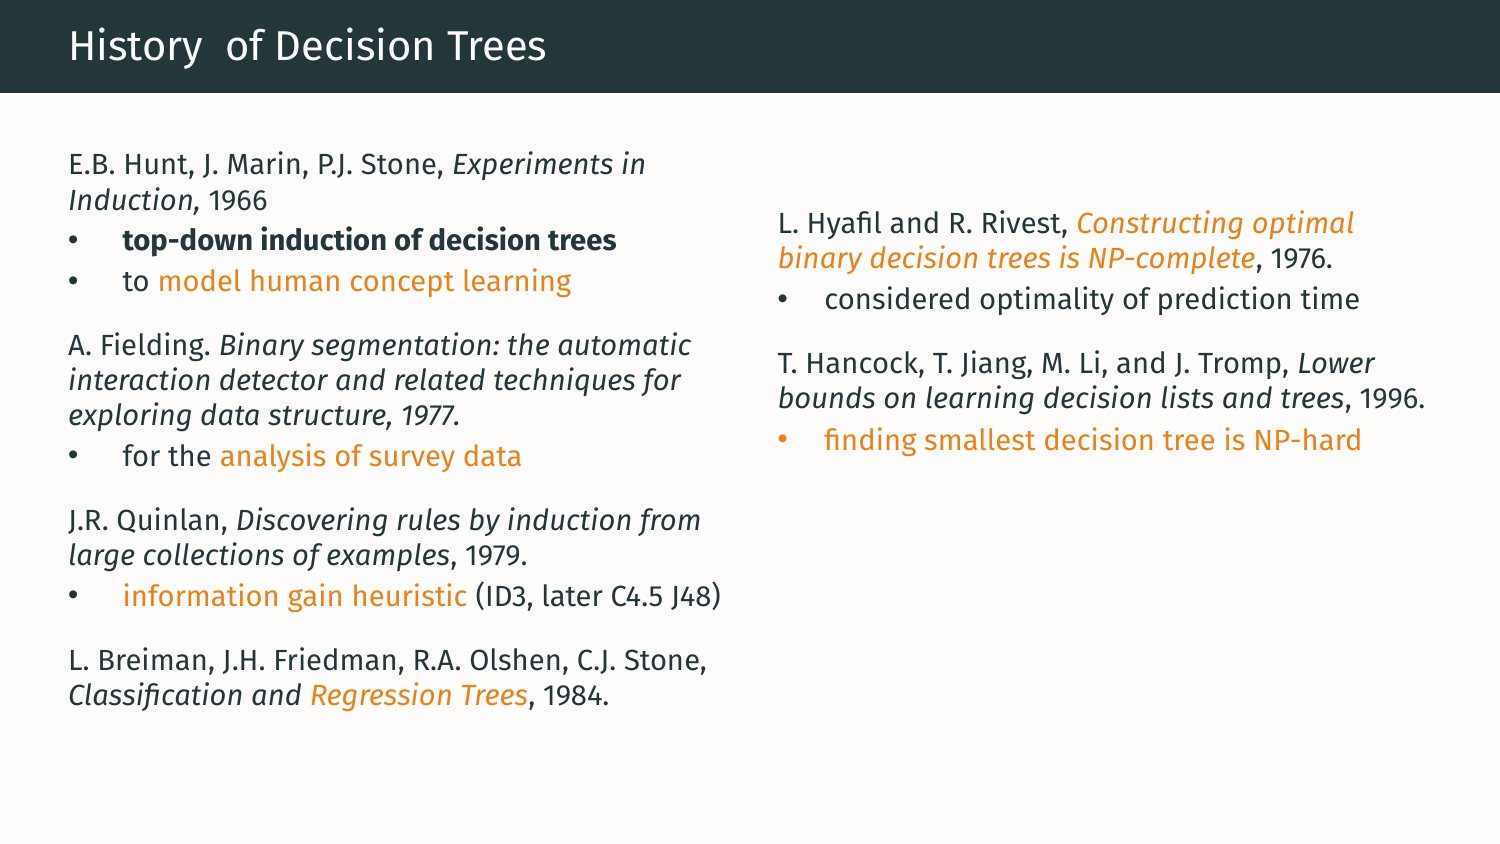

# History  of Decision Trees
E.B. Hunt, J. Marin, P.J. Stone, Experiments in Induction, 1966
 top-down induction of decision trees
 to model human concept learning

A. Fielding. Binary segmentation: the automatic interaction detector and related techniques for exploring data structure, 1977.
 for the analysis of survey data

J.R. Quinlan, Discovering rules by induction from large collections of examples, 1979.
 information gain heuristic (ID3, later C4.5 J48)

L. Breiman, J.H. Friedman, R.A. Olshen, C.J. Stone, Classification and Regression Trees, 1984.
L. Hyafil and R. Rivest, Constructing optimal binary decision trees is NP-complete, 1976.
considered optimality of prediction time

T. Hancock, T. Jiang, M. Li, and J. Tromp, Lower bounds on learning decision lists and trees, 1996.
finding smallest decision tree is NP-hard